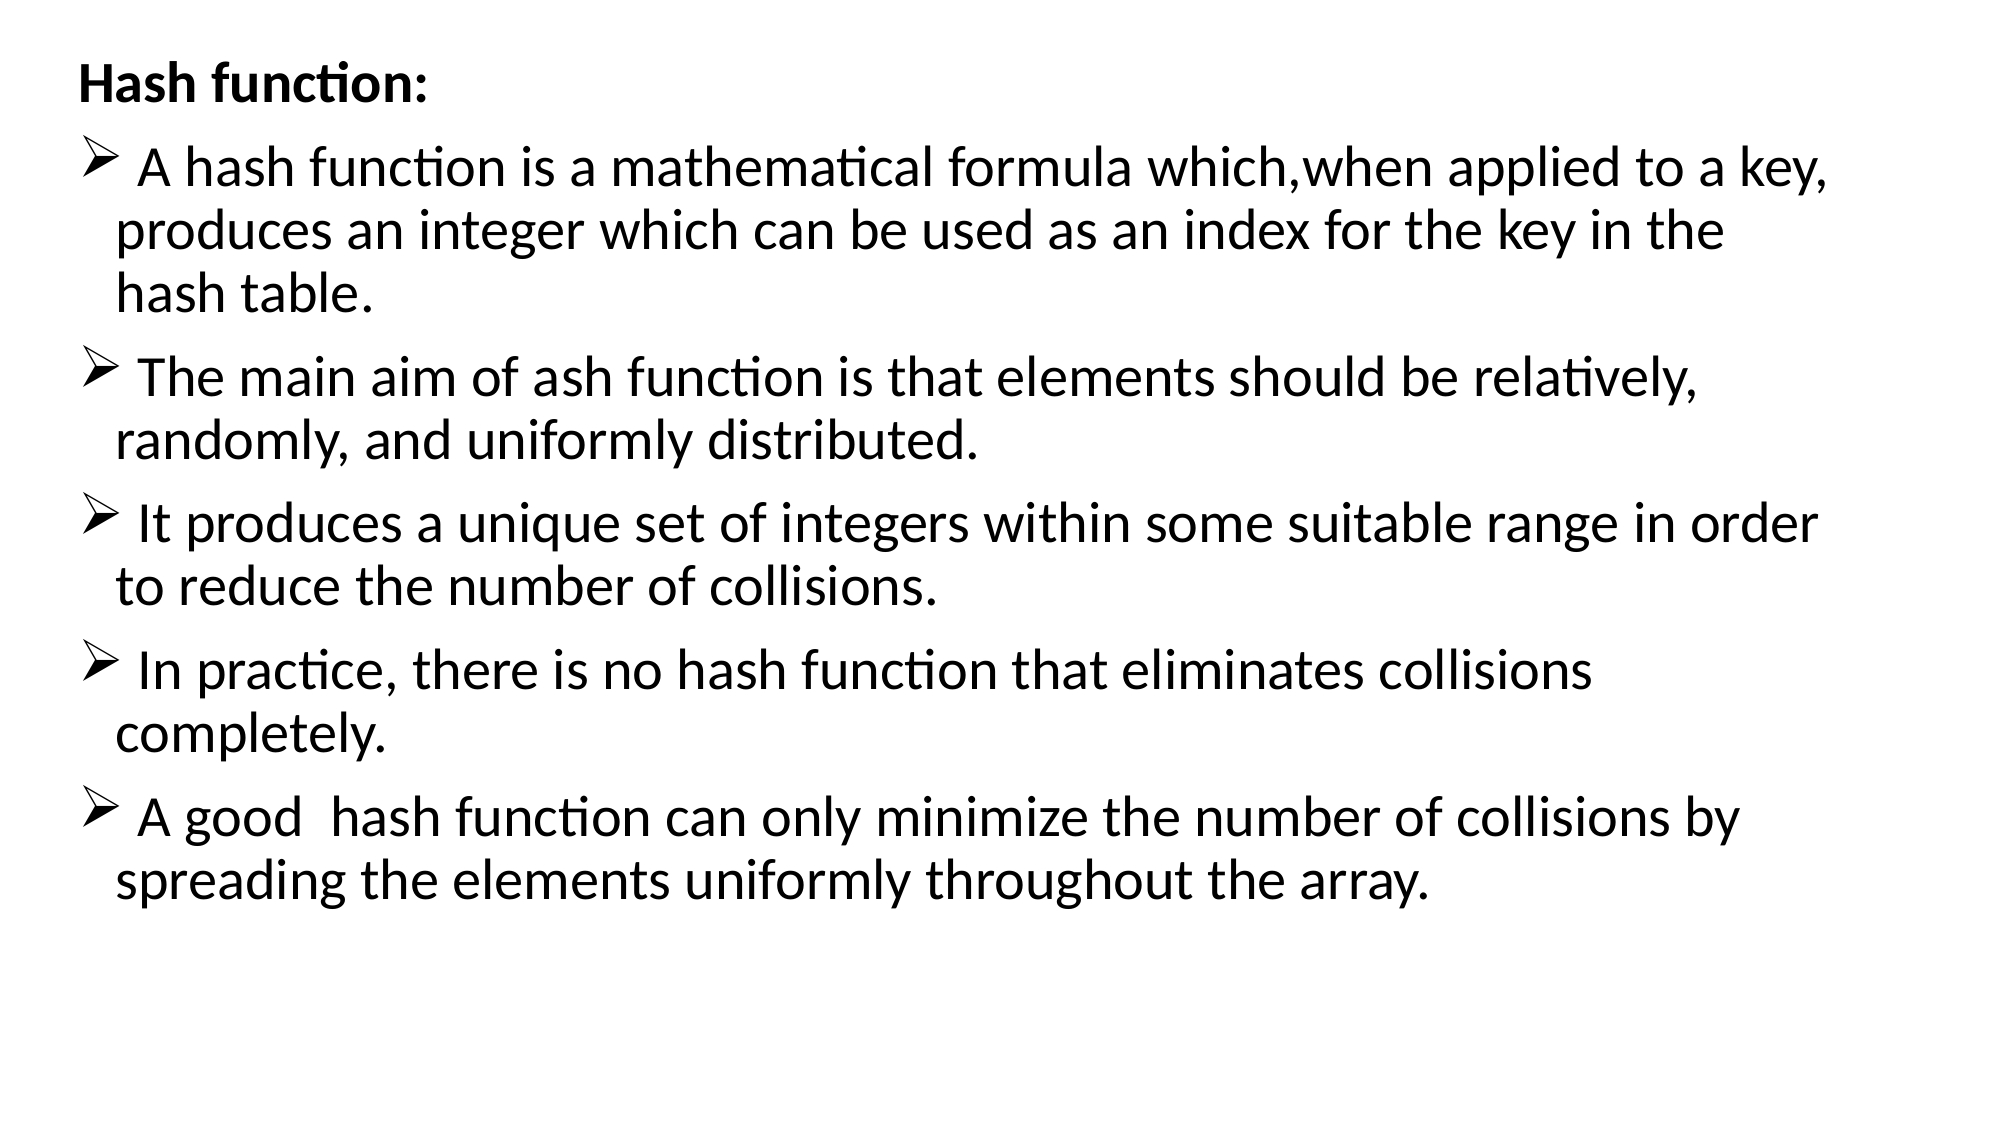

Hash function:
 A hash function is a mathematical formula which,when applied to a key, produces an integer which can be used as an index for the key in the hash table.
 The main aim of ash function is that elements should be relatively, randomly, and uniformly distributed.
 It produces a unique set of integers within some suitable range in order to reduce the number of collisions.
 In practice, there is no hash function that eliminates collisions completely.
 A good  hash function can only minimize the number of collisions by spreading the elements uniformly throughout the array.